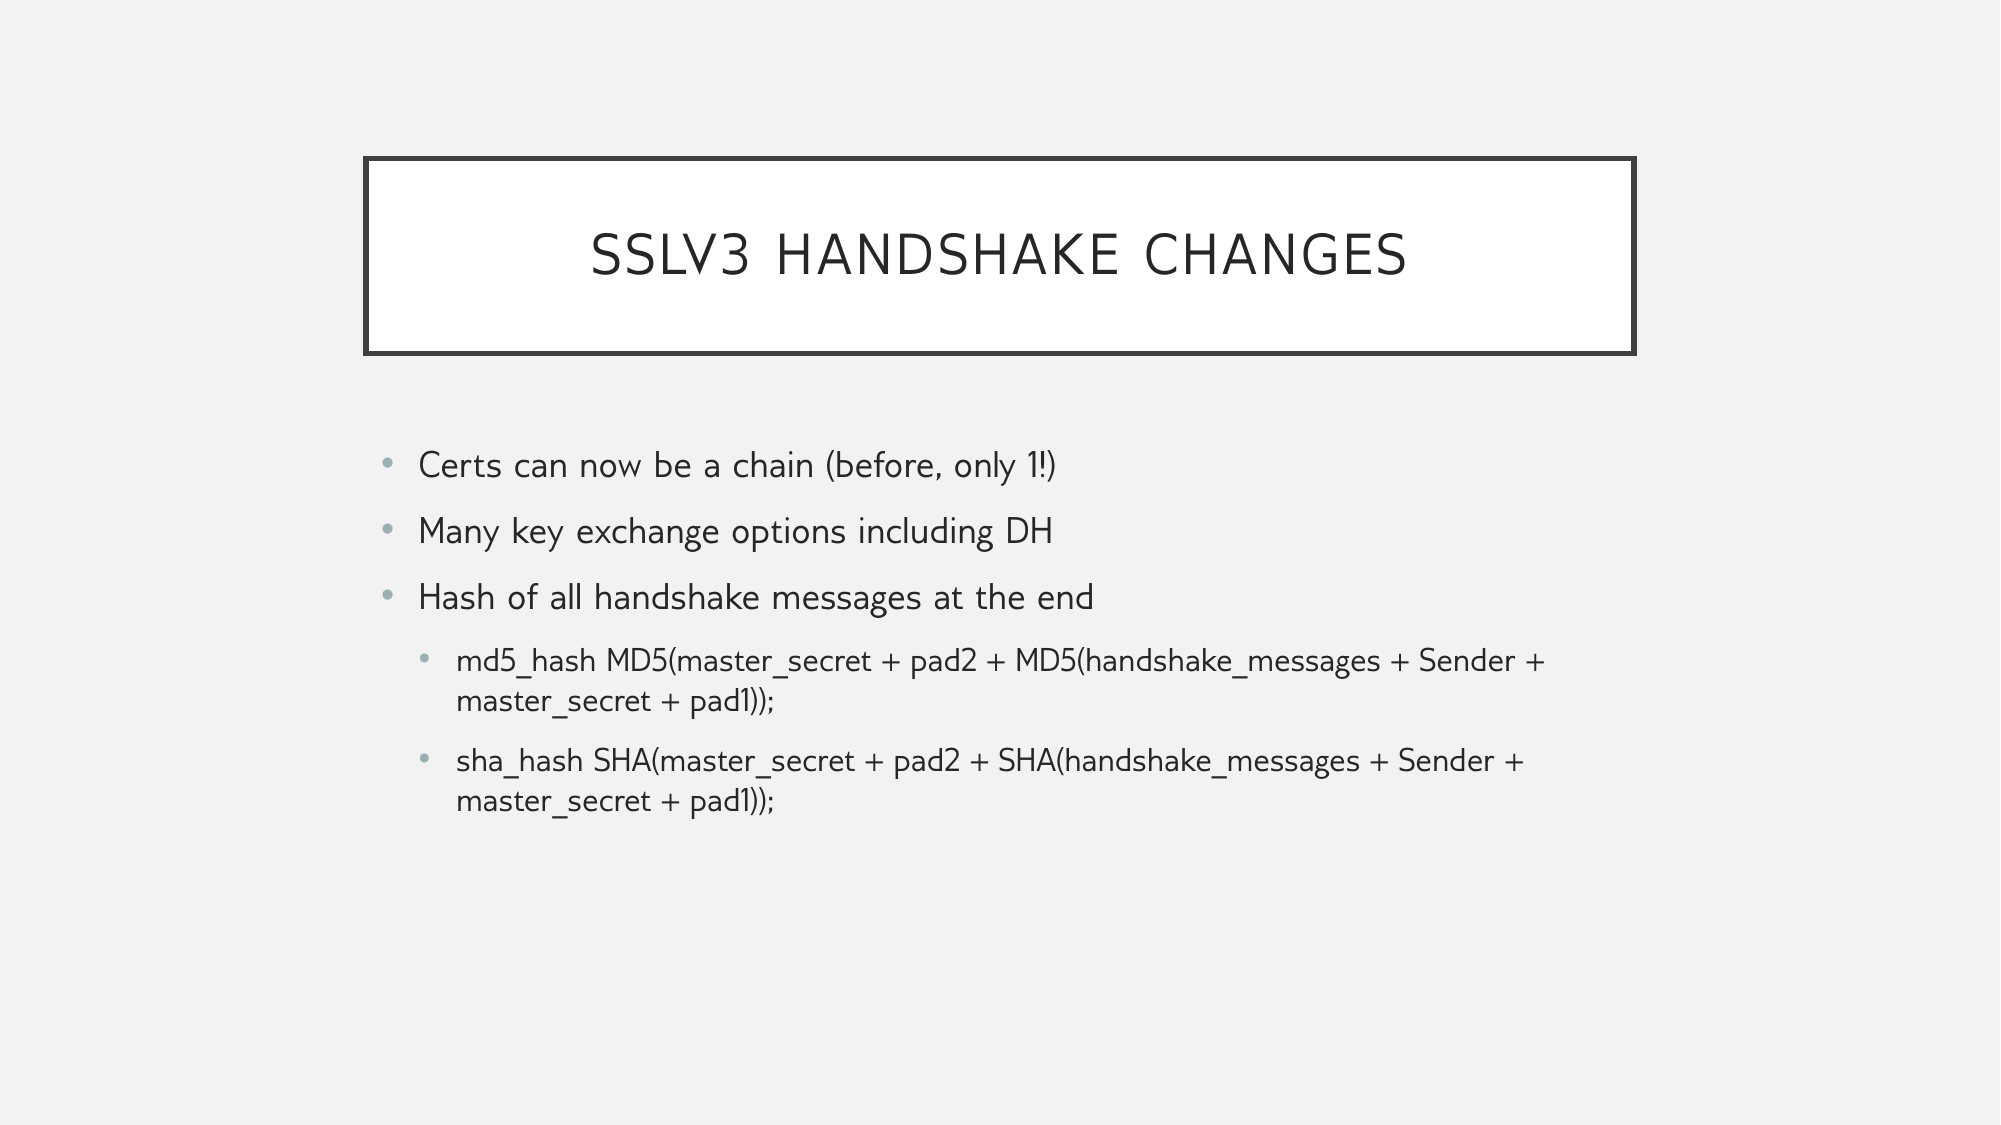

# SSLv3 Handshake Changes
Certs can now be a chain (before, only 1!)
Many key exchange options including DH
Hash of all handshake messages at the end
md5_hash MD5(master_secret + pad2 + MD5(handshake_messages + Sender + master_secret + pad1));
sha_hash SHA(master_secret + pad2 + SHA(handshake_messages + Sender + master_secret + pad1));